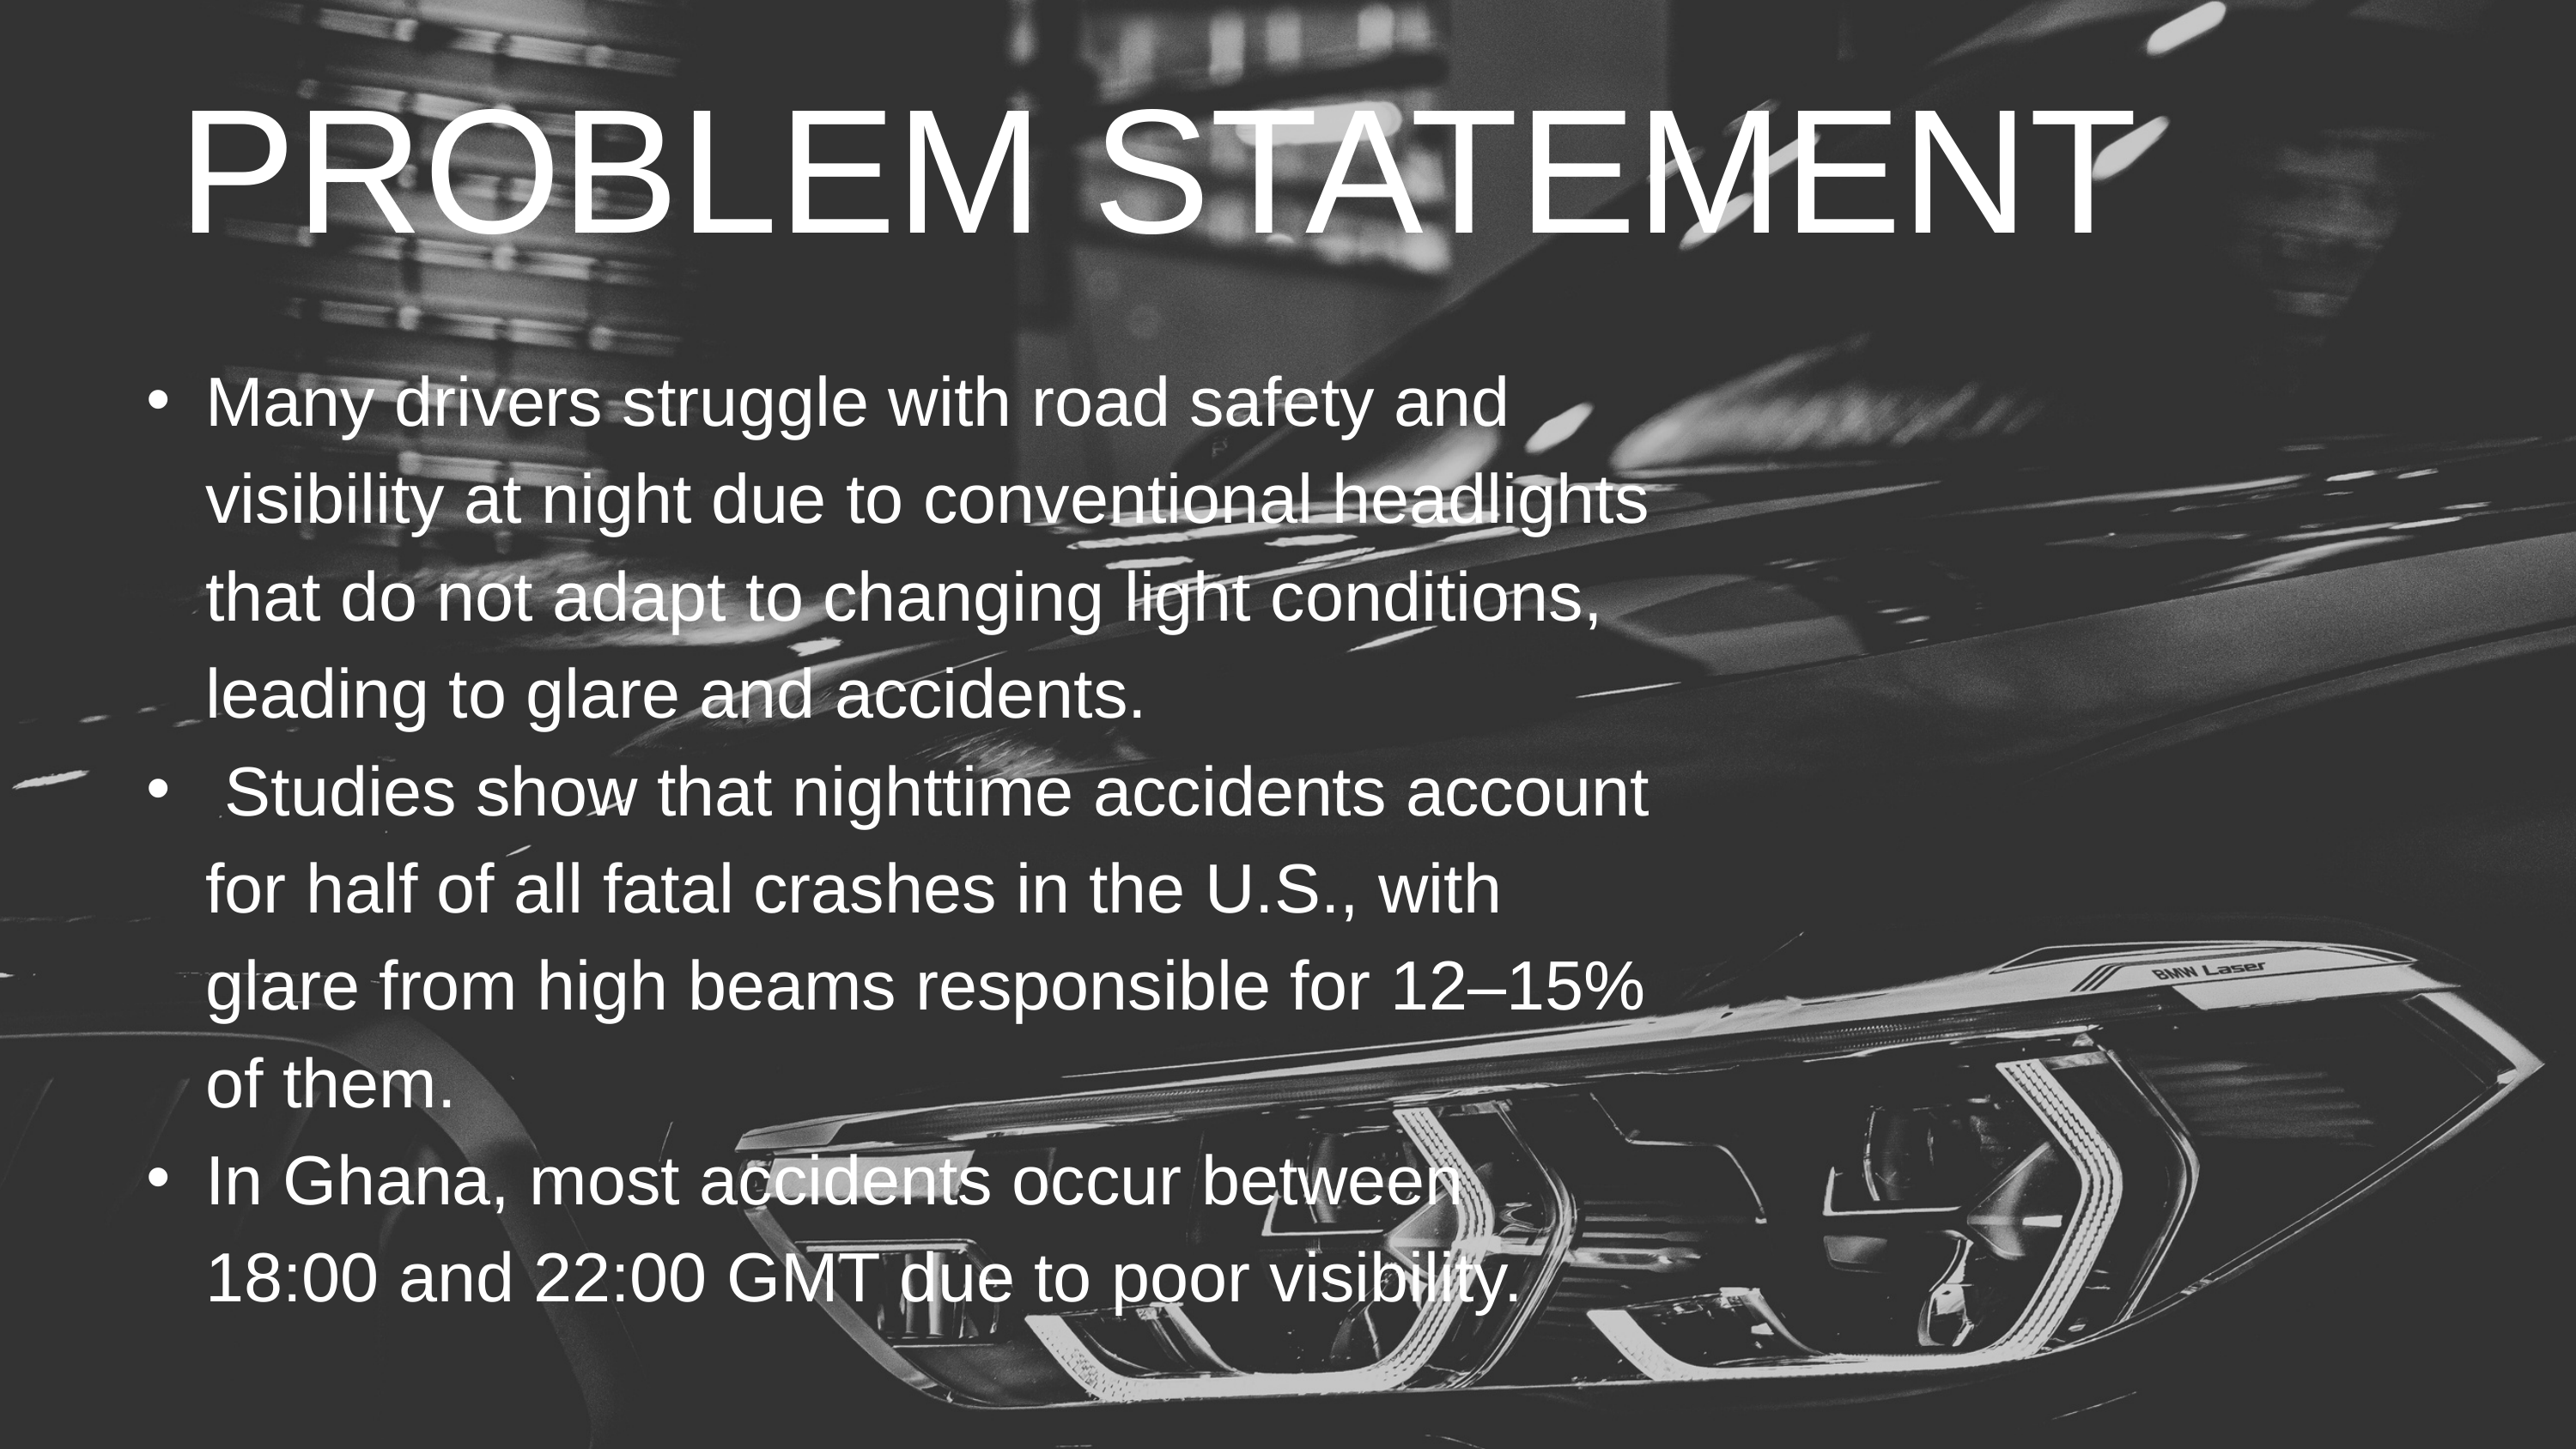

PROBLEM STATEMENT

Many drivers struggle with road safety and visibility at night due to conventional headlights that do not adapt to changing light conditions, leading to glare and accidents.
 Studies show that nighttime accidents account for half of all fatal crashes in the U.S., with glare from high beams responsible for 12–15% of them.
In Ghana, most accidents occur between 18:00 and 22:00 GMT due to poor visibility.